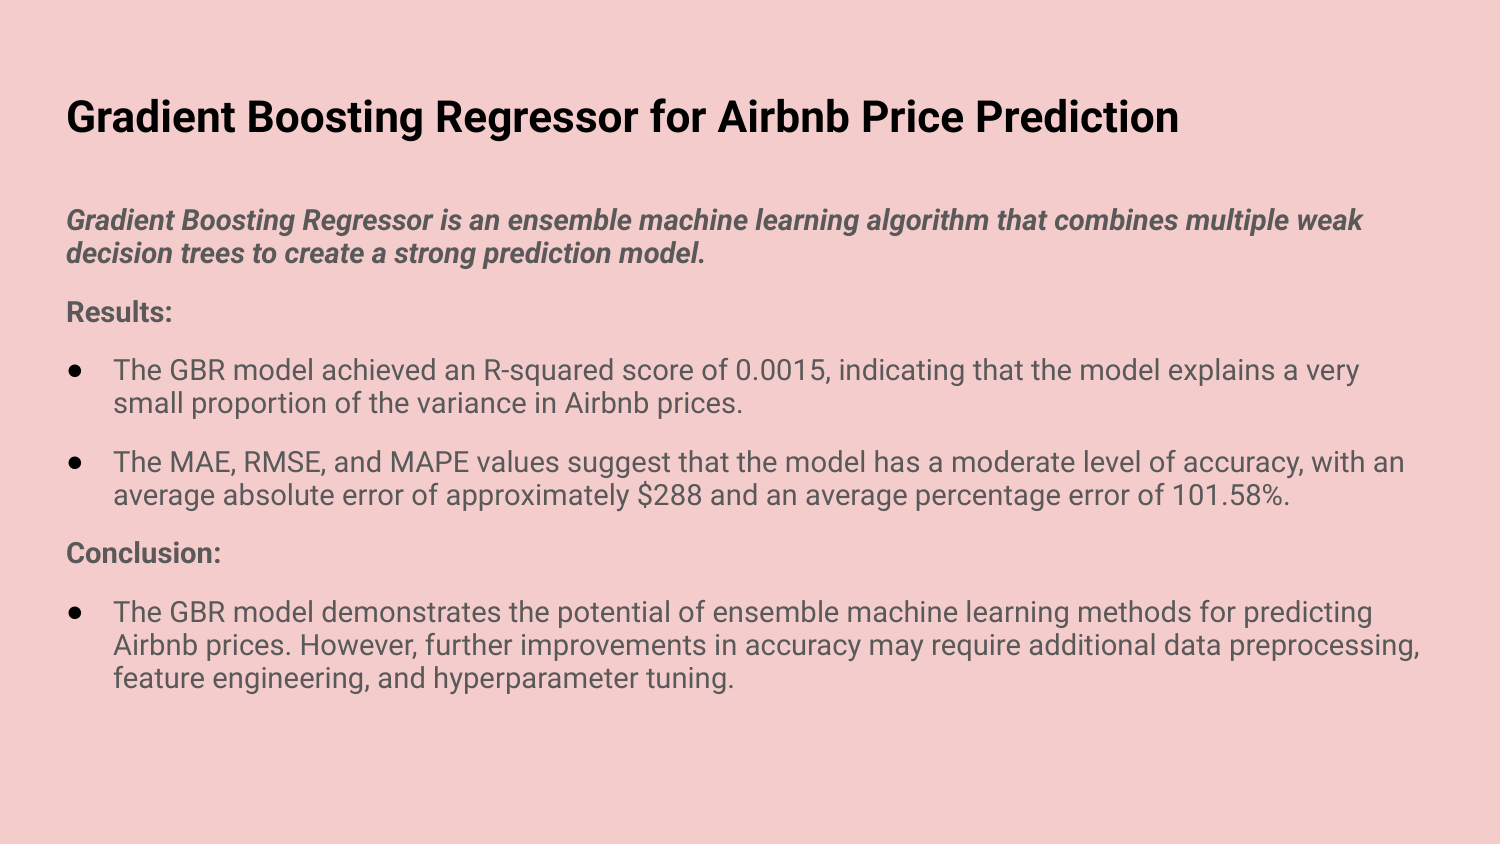

# Gradient Boosting Regressor for Airbnb Price Prediction
Gradient Boosting Regressor is an ensemble machine learning algorithm that combines multiple weak decision trees to create a strong prediction model.
Results:
The GBR model achieved an R-squared score of 0.0015, indicating that the model explains a very small proportion of the variance in Airbnb prices.
The MAE, RMSE, and MAPE values suggest that the model has a moderate level of accuracy, with an average absolute error of approximately $288 and an average percentage error of 101.58%.
Conclusion:
The GBR model demonstrates the potential of ensemble machine learning methods for predicting Airbnb prices. However, further improvements in accuracy may require additional data preprocessing, feature engineering, and hyperparameter tuning.